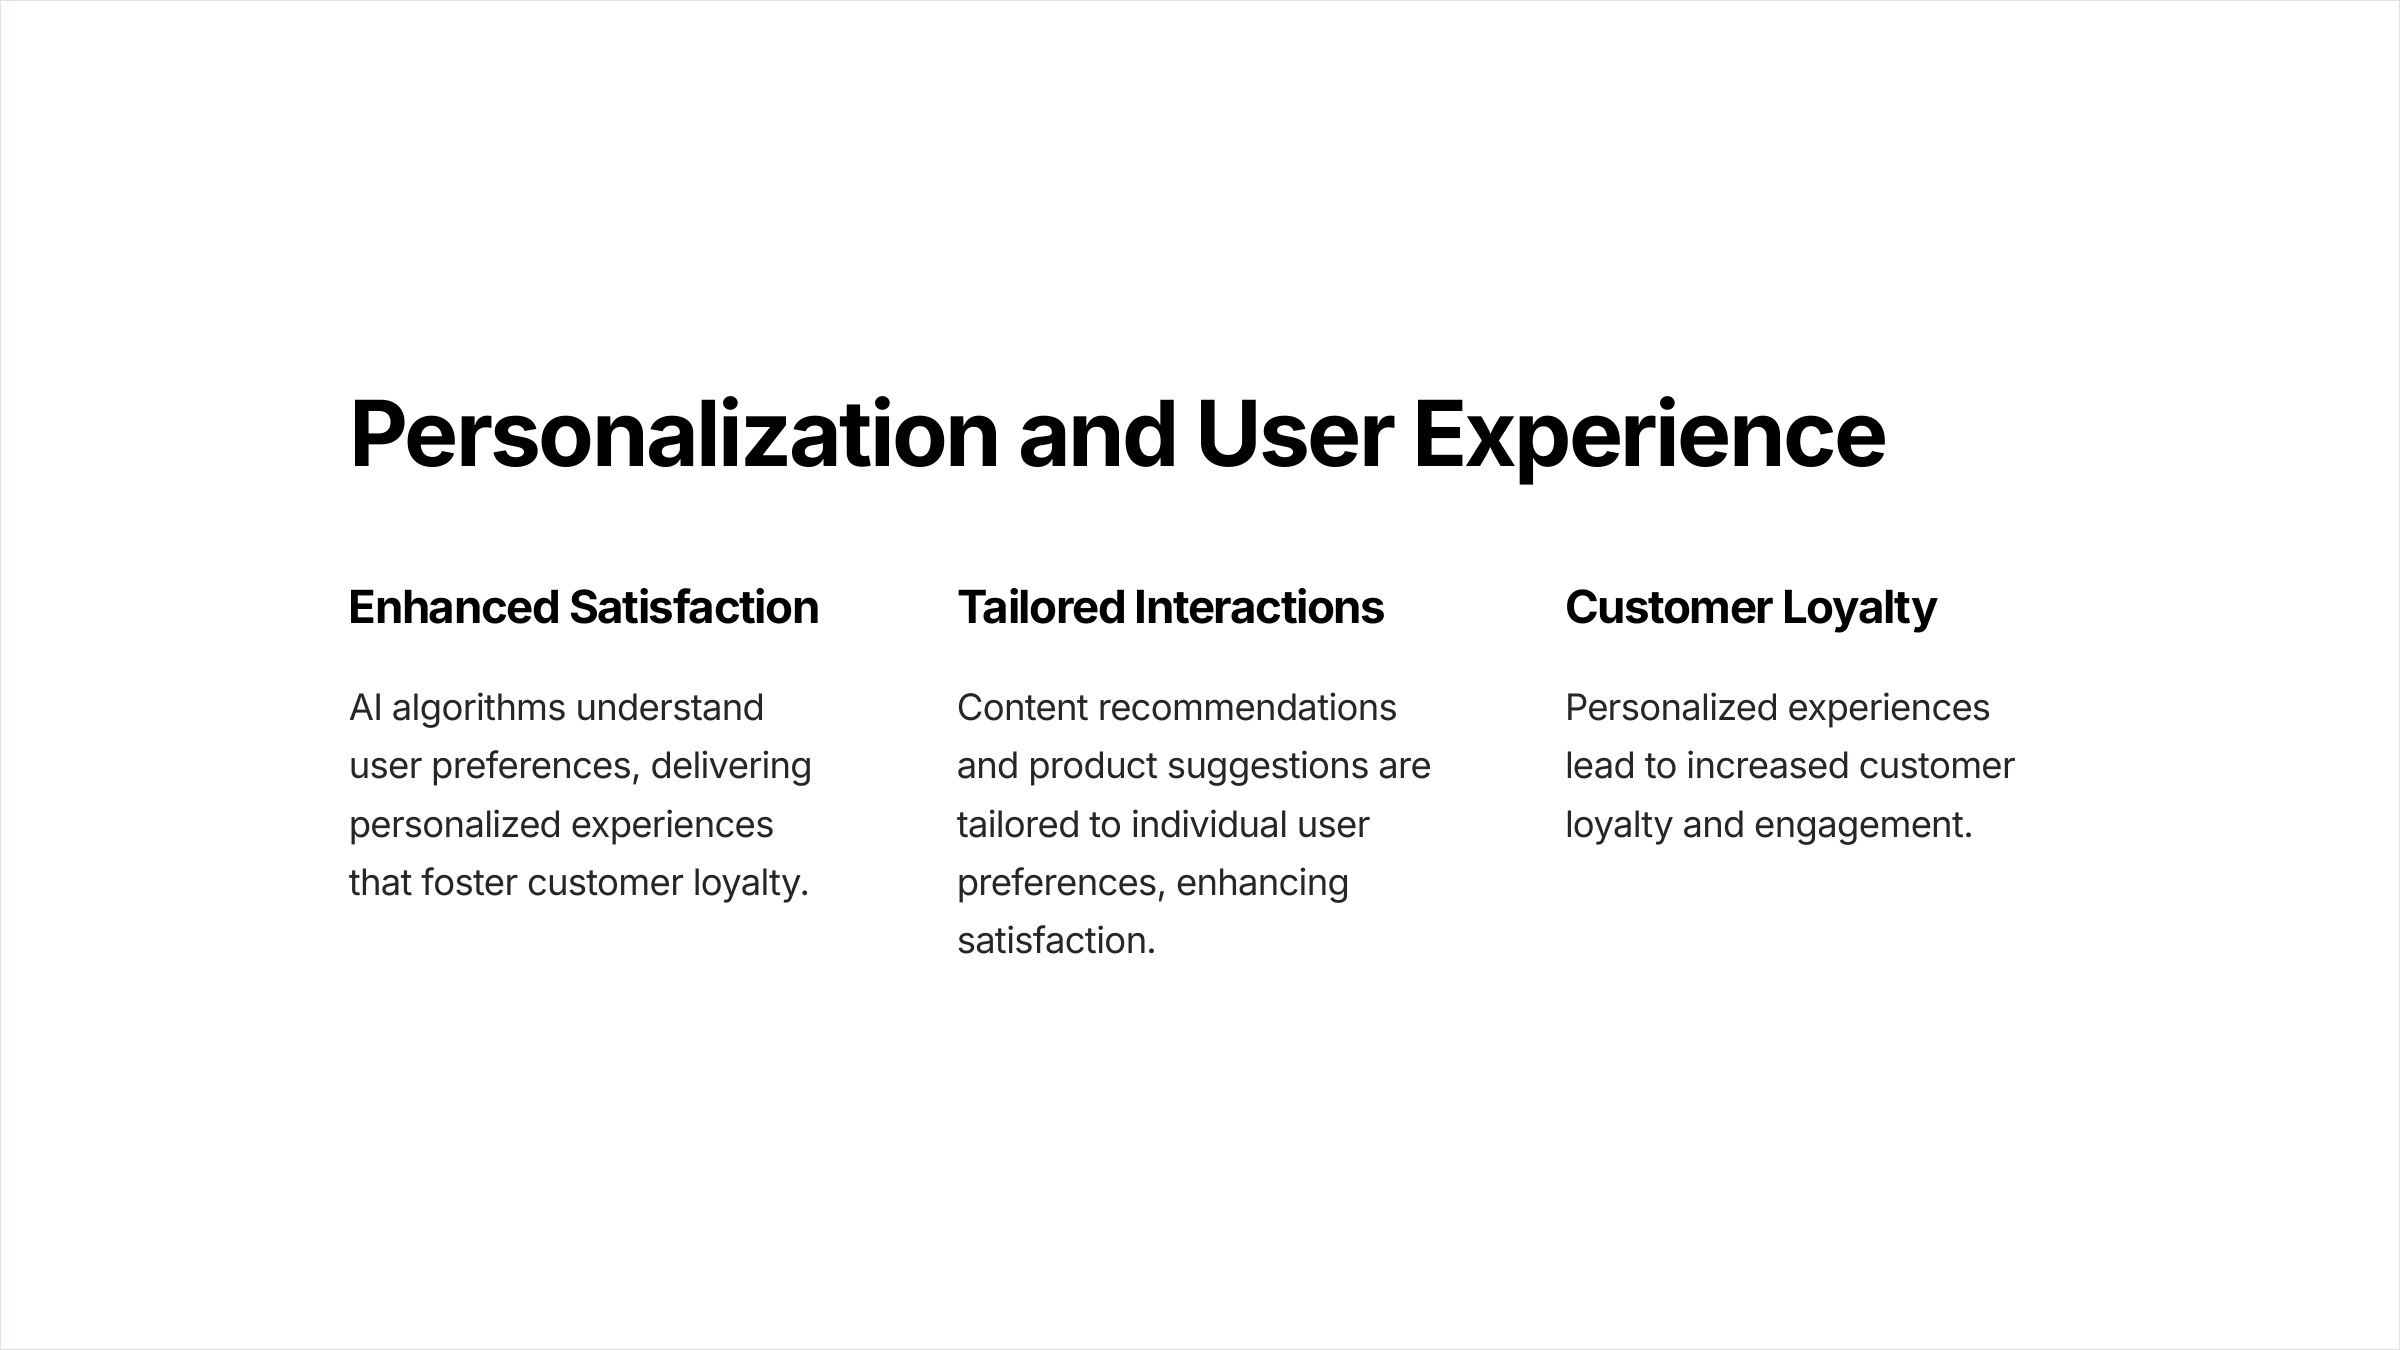

Personalization and User Experience
Enhanced Satisfaction
Tailored Interactions
Customer Loyalty
AI algorithms understand user preferences, delivering personalized experiences that foster customer loyalty.
Content recommendations and product suggestions are tailored to individual user preferences, enhancing satisfaction.
Personalized experiences lead to increased customer loyalty and engagement.